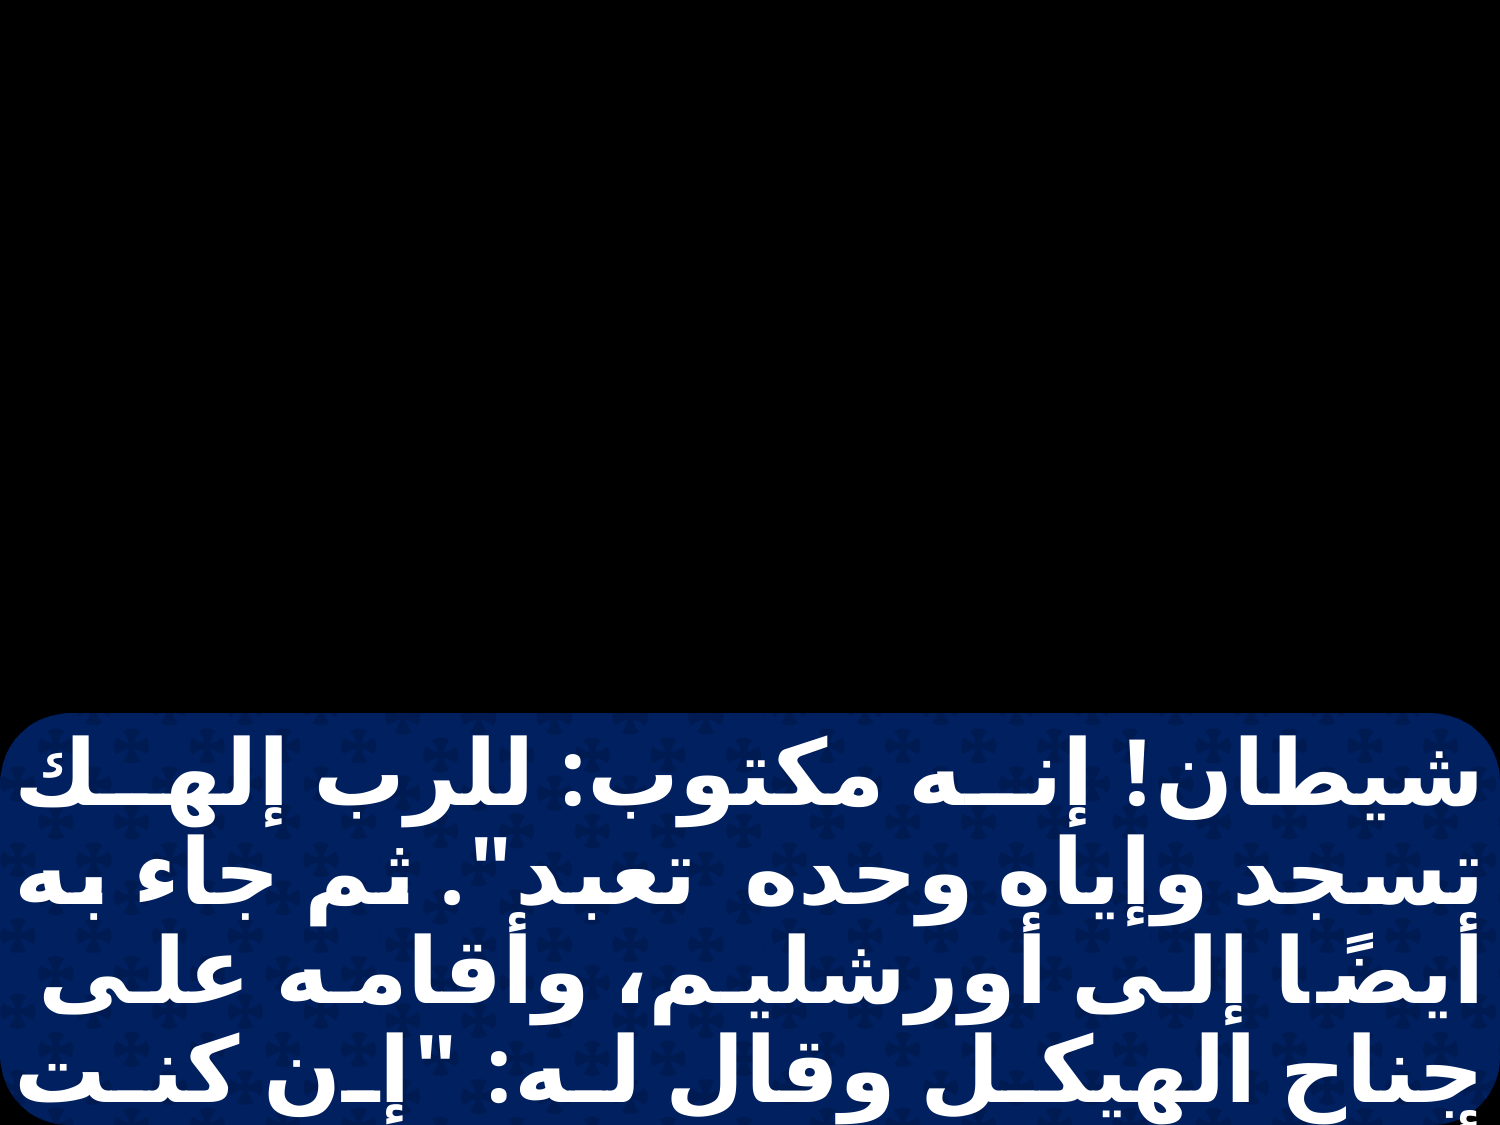

شيطان! إنه مكتوب: للرب إلهك تسجد وإياه وحده  تعبد". ثم جاء به أيضًا إلى أورشليم، وأقامه على  جناح الهيكل وقال له: "إن كنت أنت ابن الله فاطرح  نفسك من هنا إلى أسفل، لأنه مكتوب: "أنه يوصي